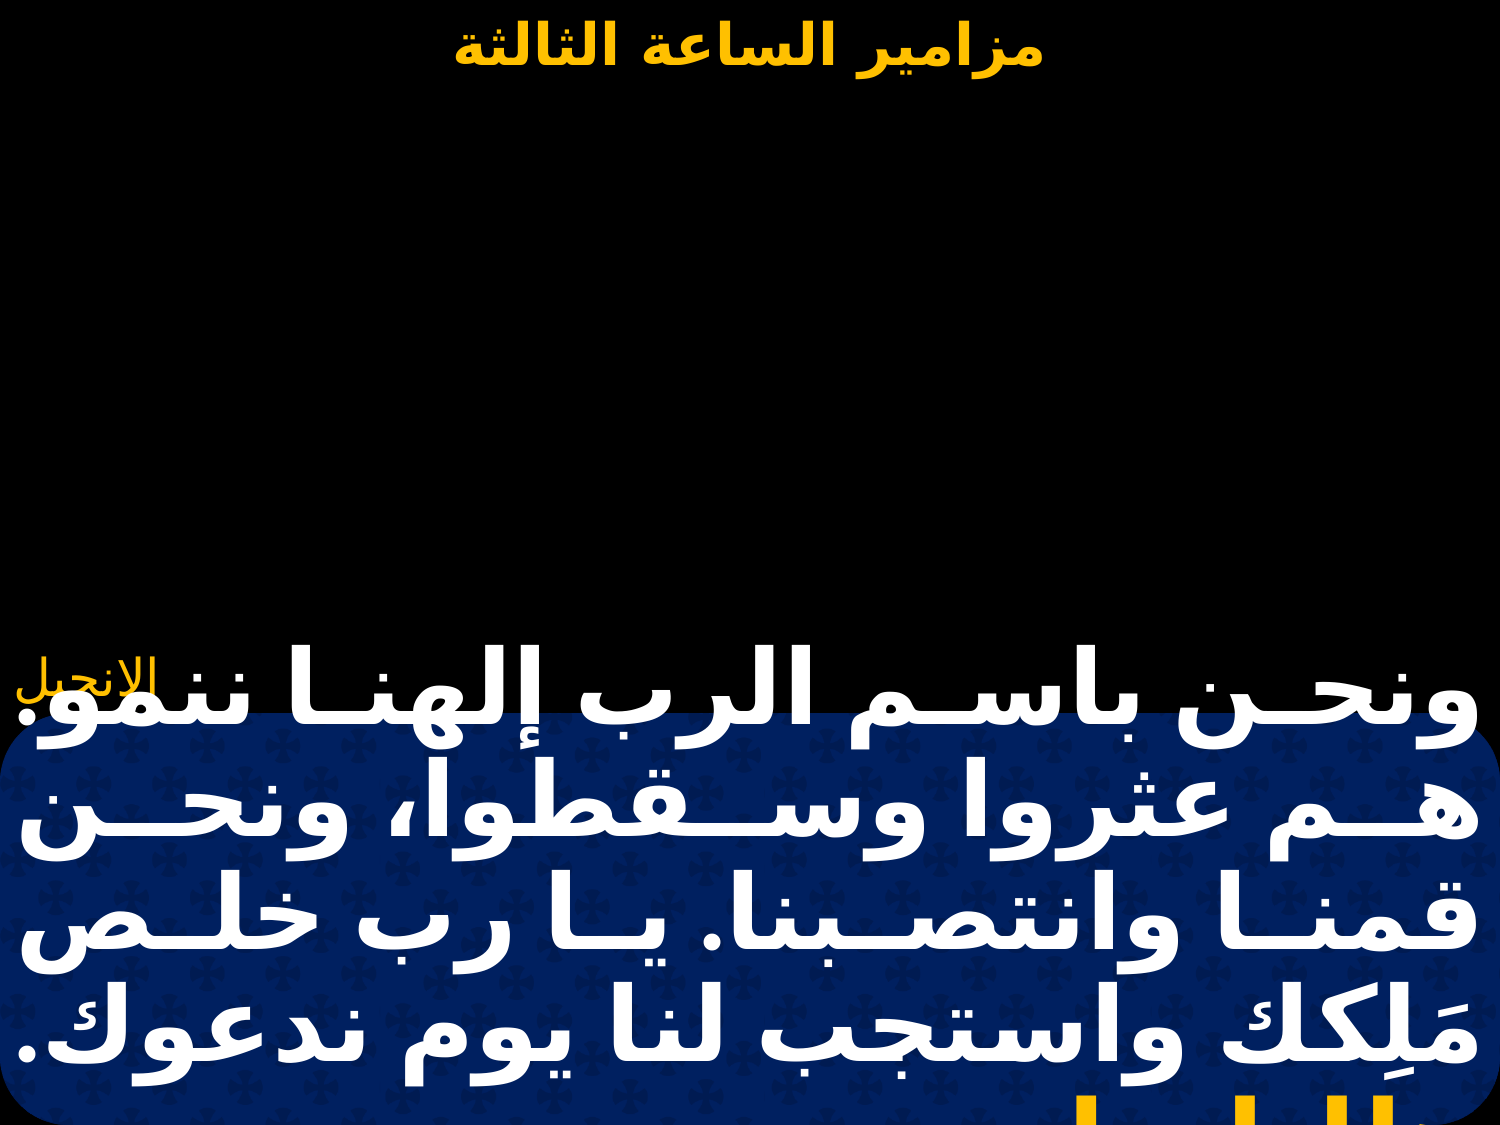

ونحن باسم الرب إلهنا ننمو. هم عثروا وسقطوا، ونحن قمنا وانتصبنا. يا رب خلص مَلِكك واستجب لنا يوم ندعوك. هلليلويا